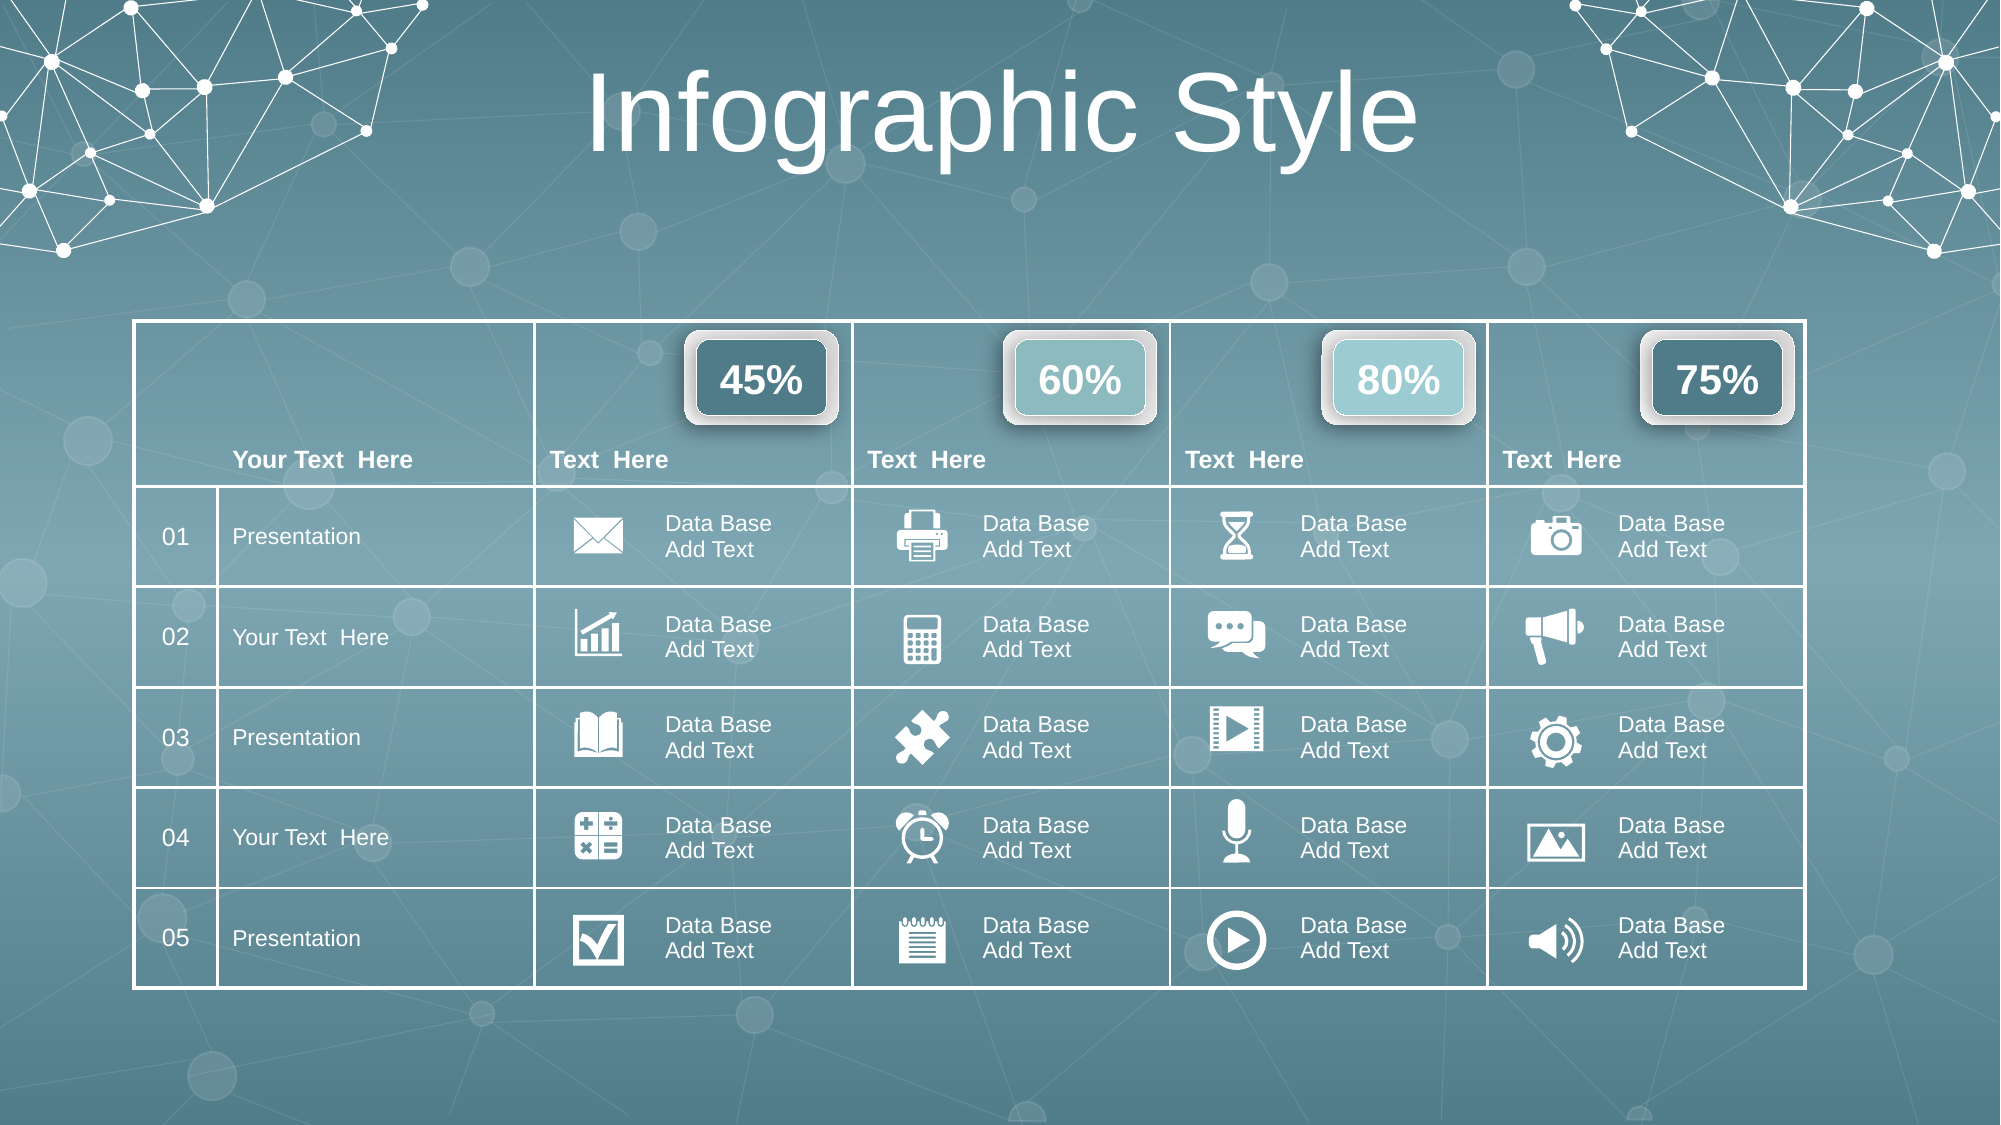

Infographic Style
|  | Your Text Here | Text Here |  | Text Here |  | Text Here |  | Text Here |  |
| --- | --- | --- | --- | --- | --- | --- | --- | --- | --- |
| 01 | Presentation |  | Data Base Add Text |  | Data Base Add Text |  | Data Base Add Text |  | Data Base Add Text |
| 02 | Your Text Here |  | Data Base Add Text |  | Data Base Add Text |  | Data Base Add Text |  | Data Base Add Text |
| 03 | Presentation |  | Data Base Add Text |  | Data Base Add Text |  | Data Base Add Text |  | Data Base Add Text |
| 04 | Your Text Here |  | Data Base Add Text |  | Data Base Add Text |  | Data Base Add Text |  | Data Base Add Text |
| 05 | Presentation |  | Data Base Add Text |  | Data Base Add Text |  | Data Base Add Text |  | Data Base Add Text |

45%

60%

80%

75%